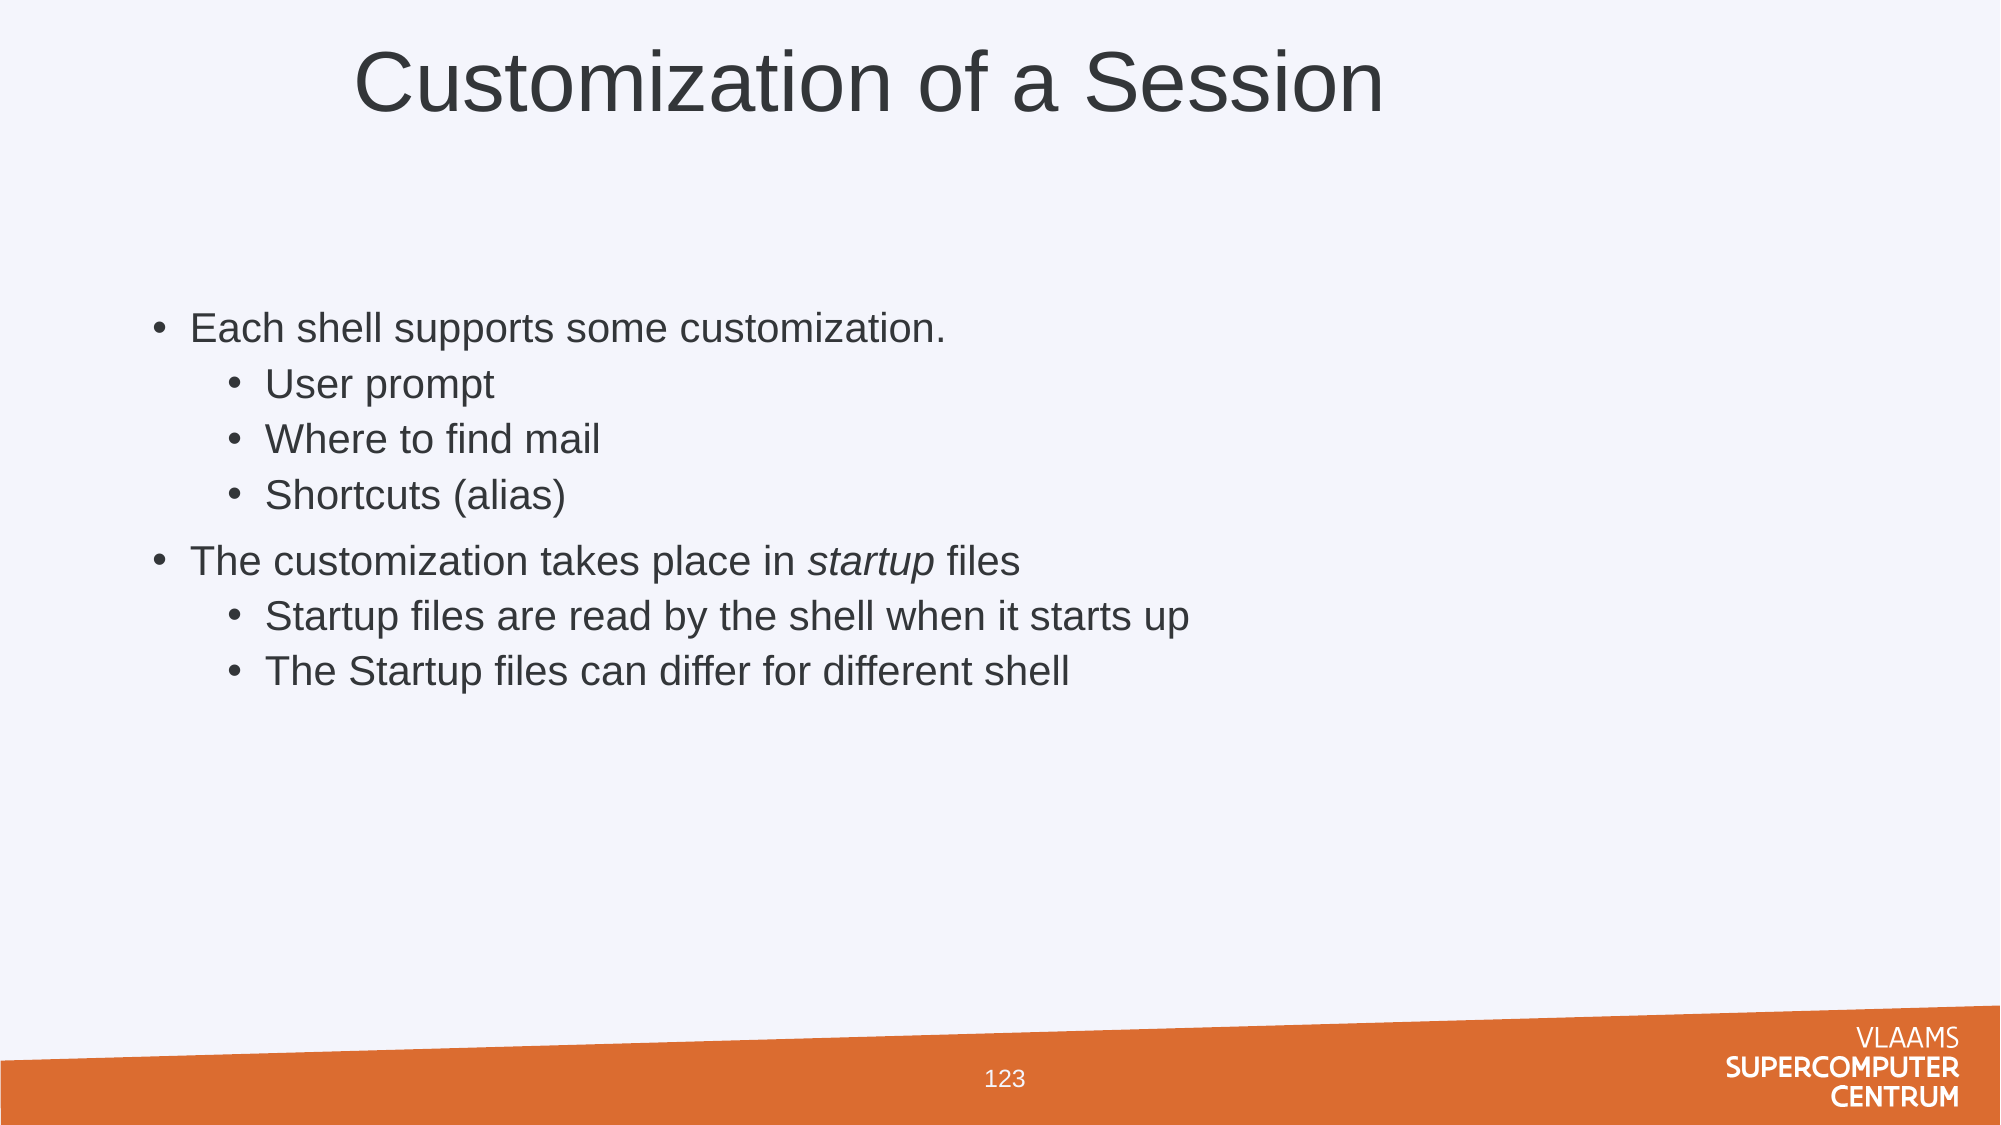

# Customization of a Session
Each shell supports some customization.
User prompt
Where to find mail
Shortcuts (alias)
The customization takes place in startup files
Startup files are read by the shell when it starts up
The Startup files can differ for different shell
123